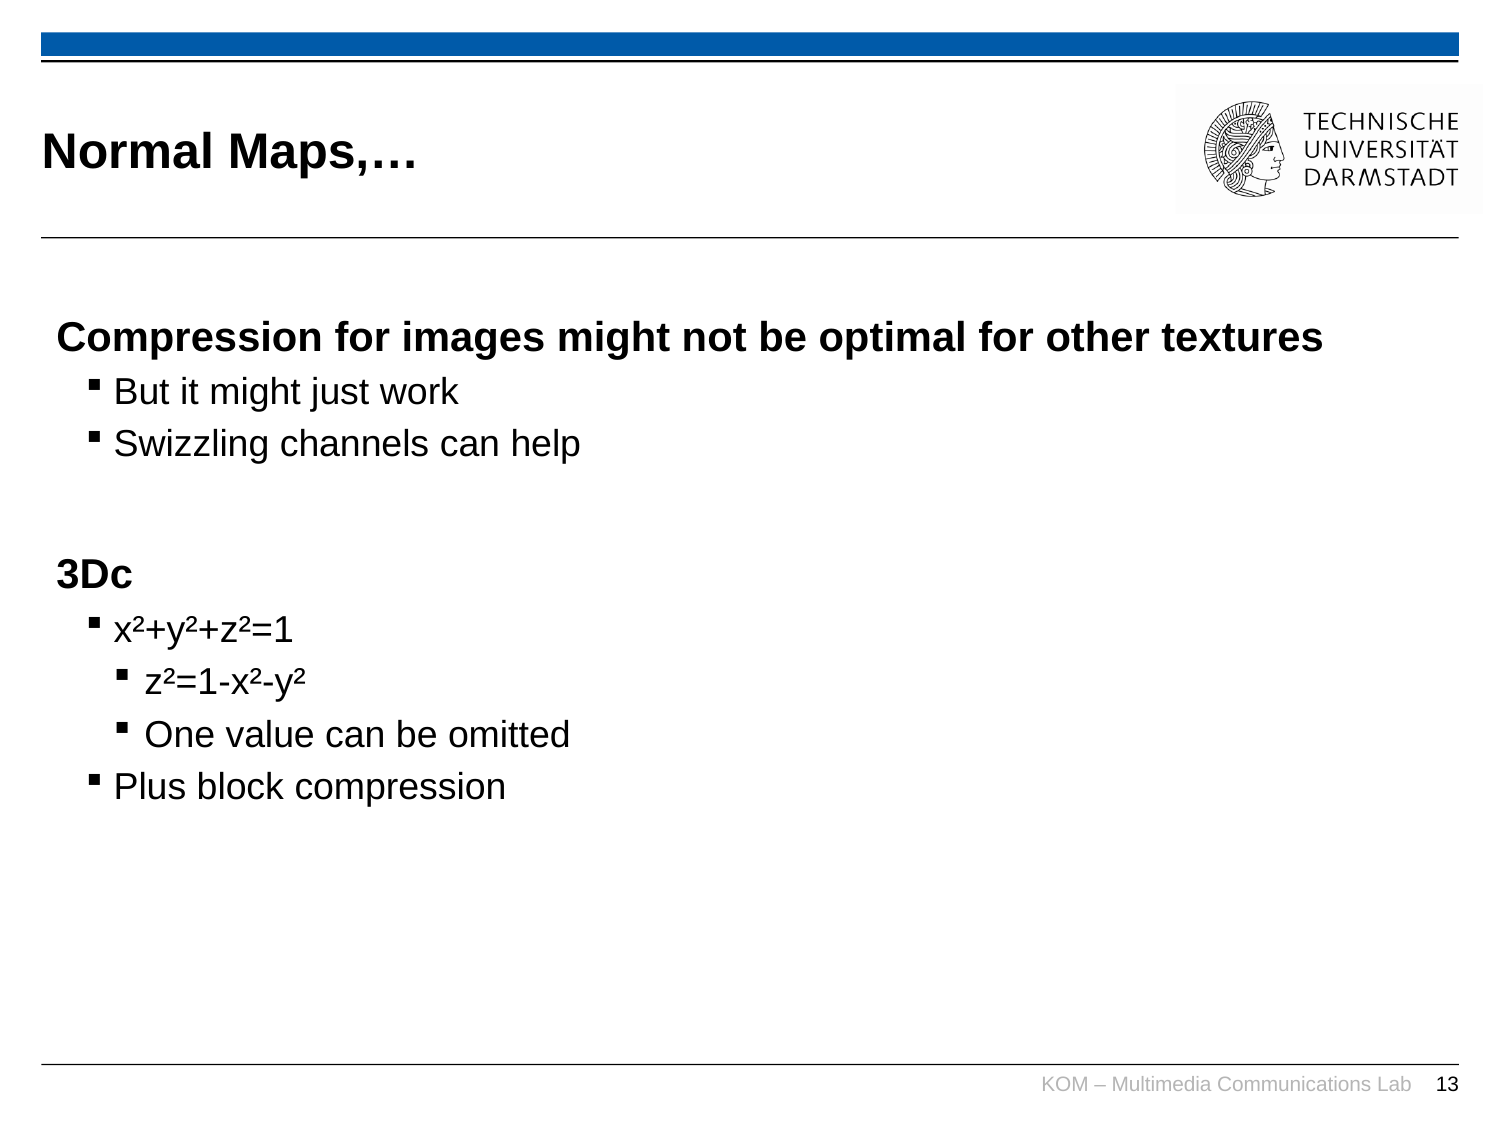

# Normal Maps,…

Compression for images might not be optimal for other textures
But it might just work
Swizzling channels can help

3Dc
x²+y²+z²=1
z²=1-x²-y²
One value can be omitted
Plus block compression